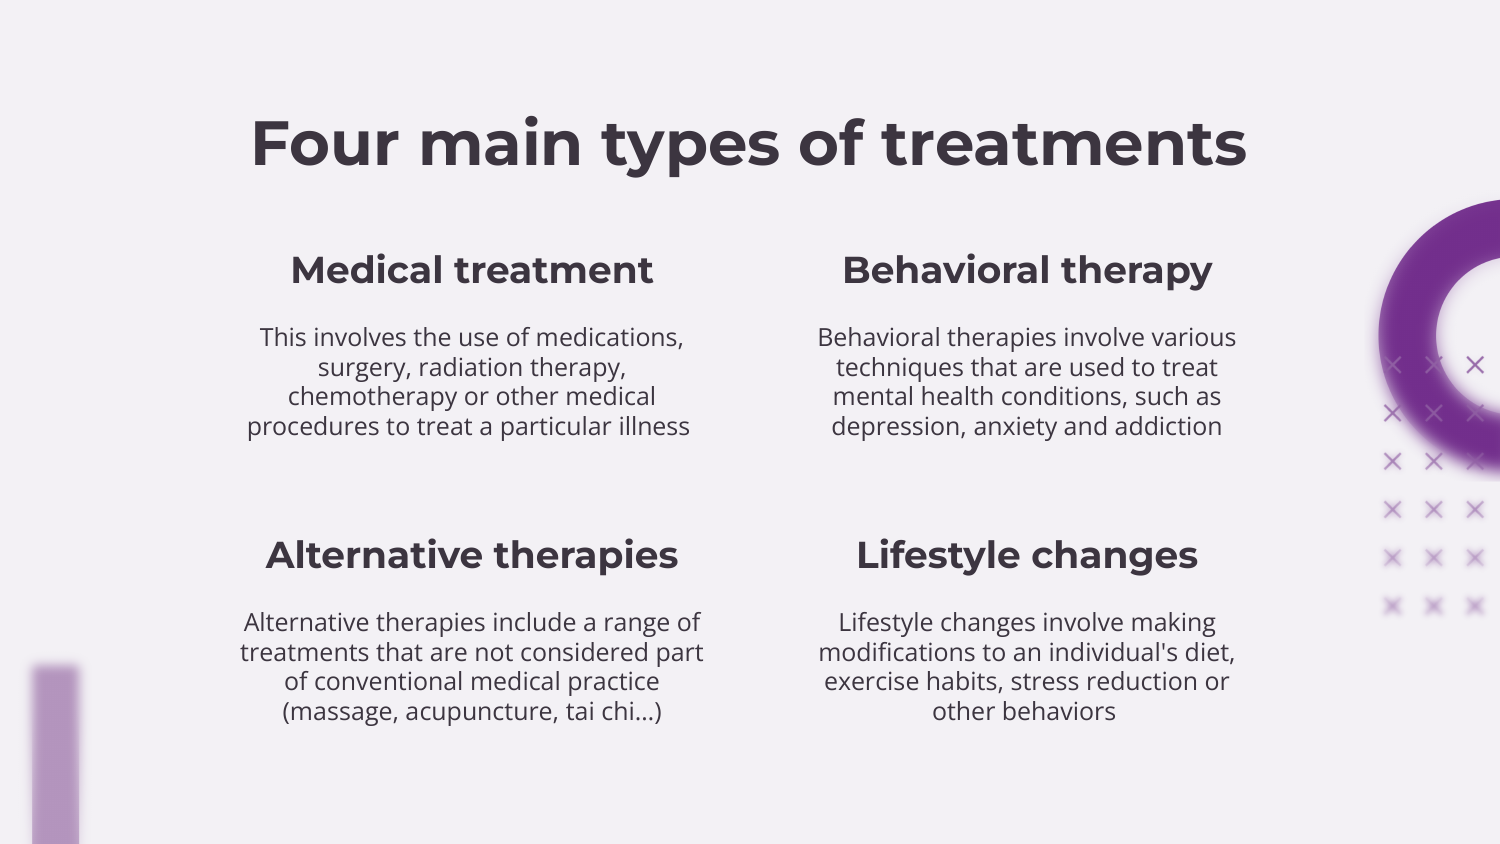

# Four main types of treatments
Medical treatment
Behavioral therapy
This involves the use of medications, surgery, radiation therapy, chemotherapy or other medical procedures to treat a particular illness
Behavioral therapies involve various techniques that are used to treat mental health conditions, such as depression, anxiety and addiction
Lifestyle changes
Alternative therapies
Alternative therapies include a range of treatments that are not considered part of conventional medical practice (massage, acupuncture, tai chi…)
Lifestyle changes involve making modifications to an individual's diet, exercise habits, stress reduction or other behaviors